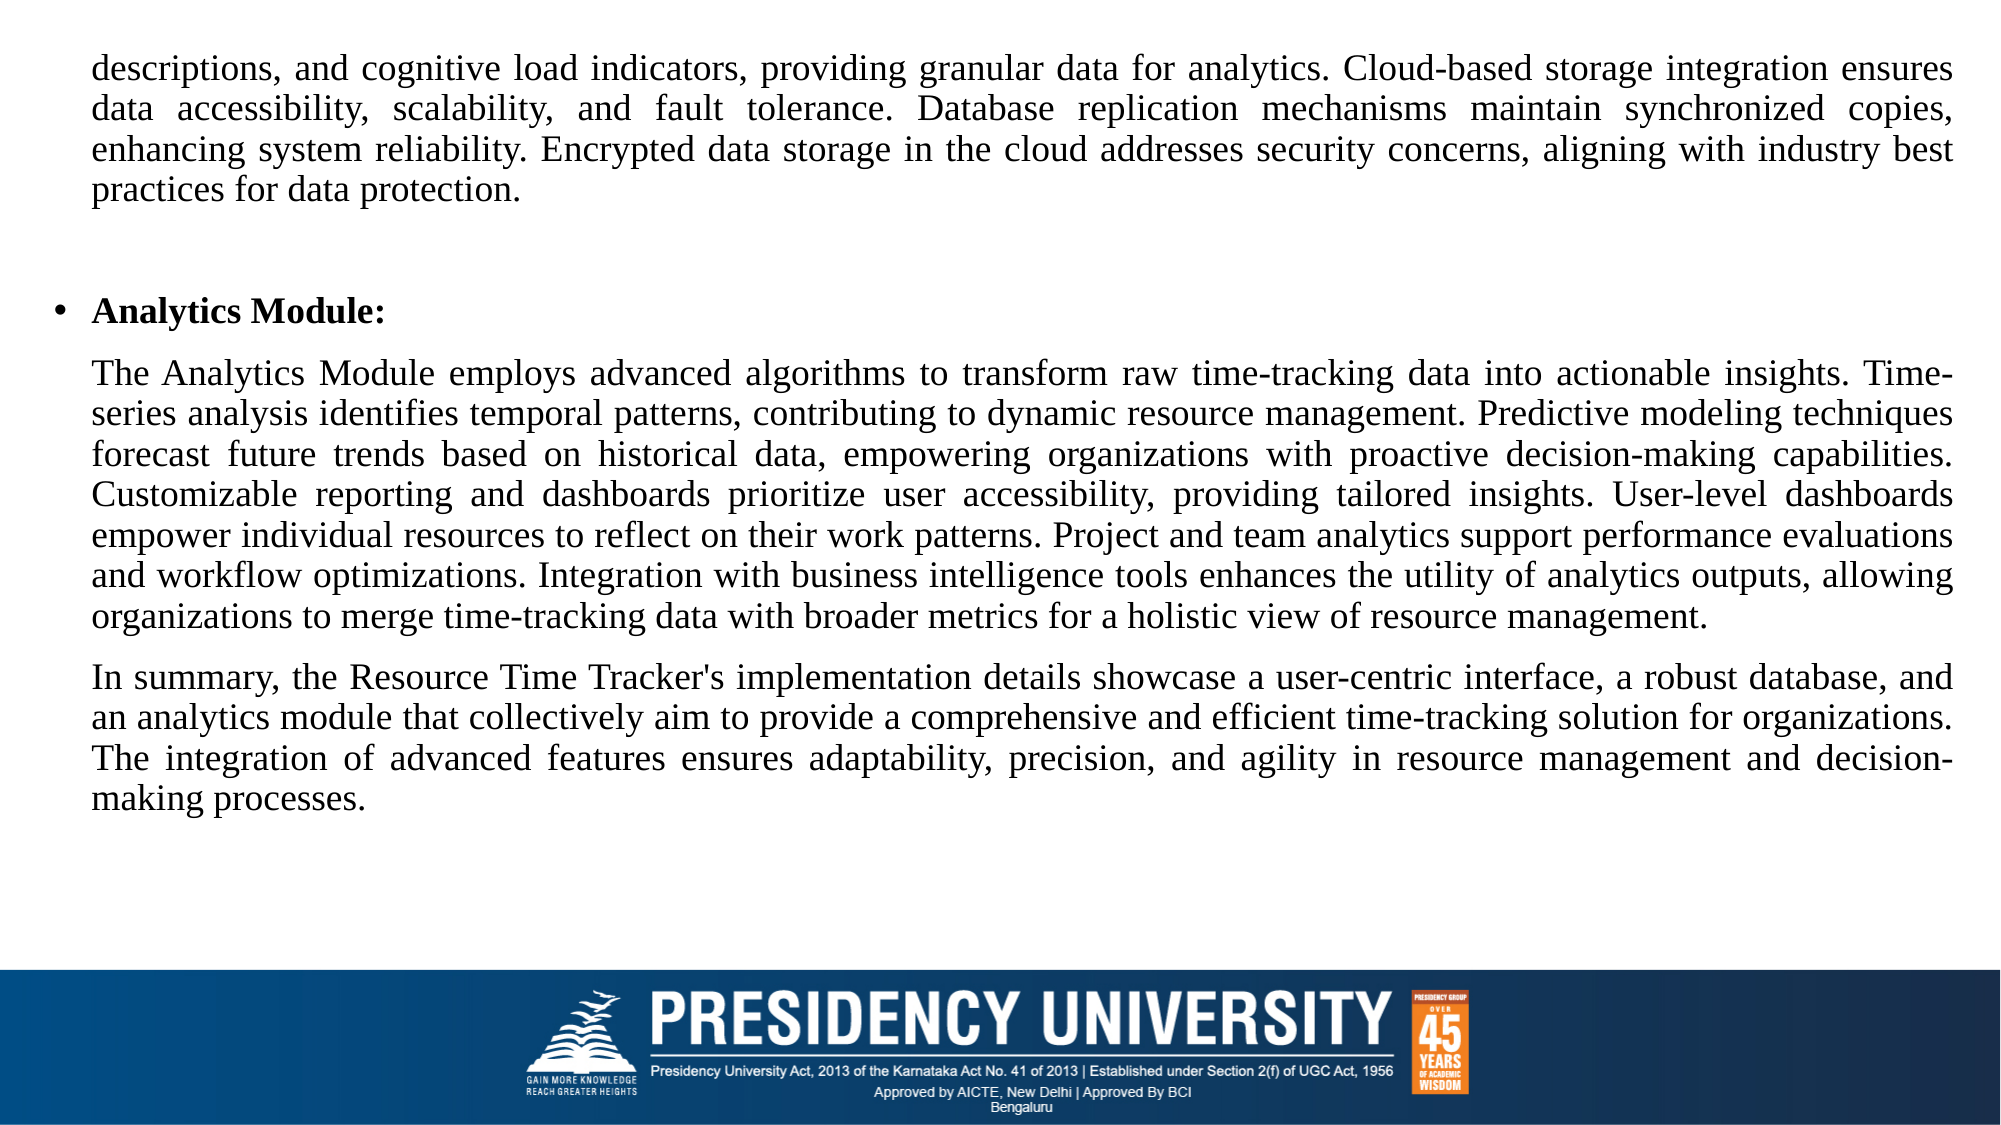

descriptions, and cognitive load indicators, providing granular data for analytics. Cloud-based storage integration ensures data accessibility, scalability, and fault tolerance. Database replication mechanisms maintain synchronized copies, enhancing system reliability. Encrypted data storage in the cloud addresses security concerns, aligning with industry best practices for data protection.

Analytics Module:
	The Analytics Module employs advanced algorithms to transform raw time-tracking data into actionable insights. Time-series analysis identifies temporal patterns, contributing to dynamic resource management. Predictive modeling techniques forecast future trends based on historical data, empowering organizations with proactive decision-making capabilities. Customizable reporting and dashboards prioritize user accessibility, providing tailored insights. User-level dashboards empower individual resources to reflect on their work patterns. Project and team analytics support performance evaluations and workflow optimizations. Integration with business intelligence tools enhances the utility of analytics outputs, allowing organizations to merge time-tracking data with broader metrics for a holistic view of resource management.
	In summary, the Resource Time Tracker's implementation details showcase a user-centric interface, a robust database, and an analytics module that collectively aim to provide a comprehensive and efficient time-tracking solution for organizations. The integration of advanced features ensures adaptability, precision, and agility in resource management and decision-making processes.